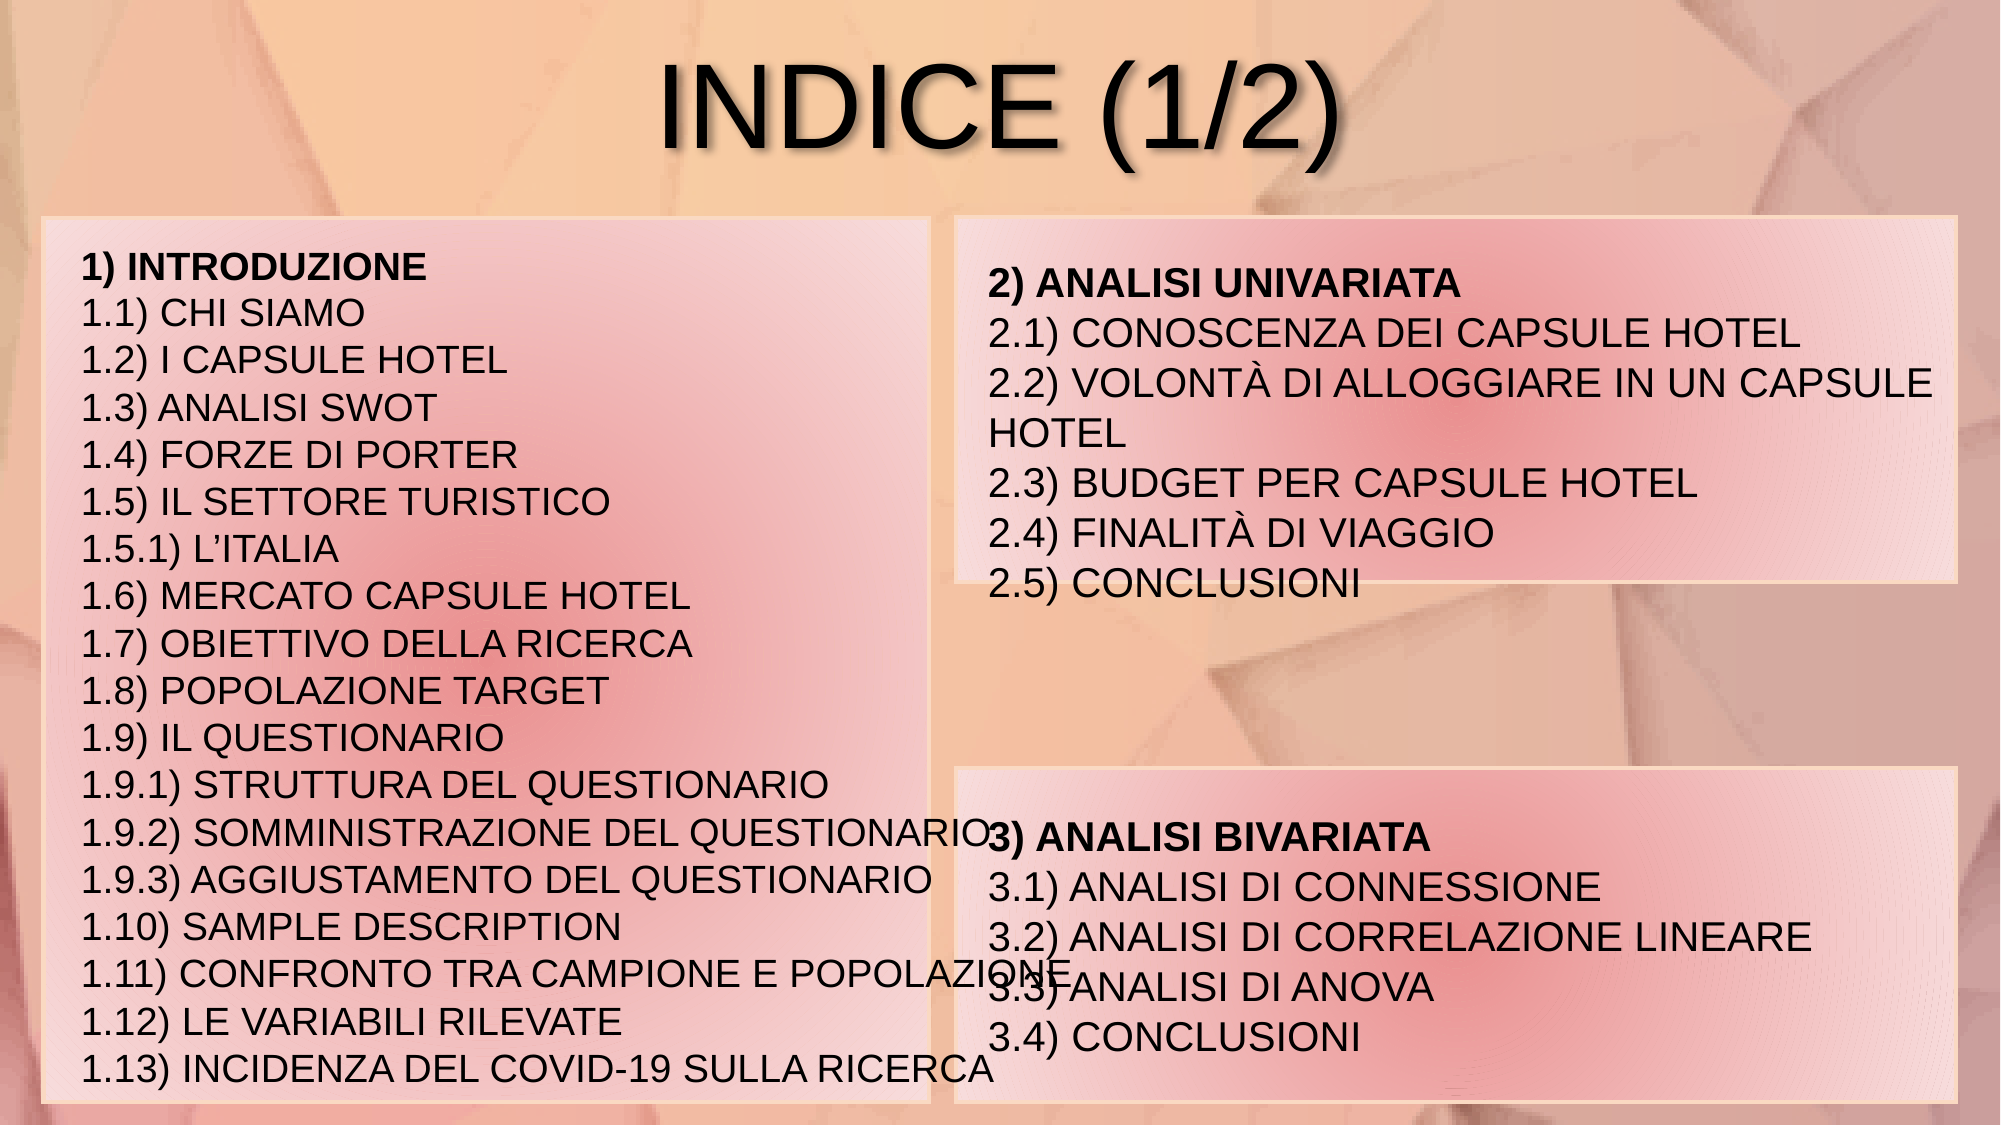

# INDICE (1/2)

1) INTRODUZIONE
1.1) CHI SIAMO
1.2) I CAPSULE HOTEL
1.3) ANALISI SWOT
1.4) FORZE DI PORTER
1.5) IL SETTORE TURISTICO
1.5.1) L’ITALIA
1.6) MERCATO CAPSULE HOTEL
1.7) OBIETTIVO DELLA RICERCA
1.8) POPOLAZIONE TARGET
1.9) IL QUESTIONARIO
1.9.1) STRUTTURA DEL QUESTIONARIO
1.9.2) SOMMINISTRAZIONE DEL QUESTIONARIO
1.9.3) AGGIUSTAMENTO DEL QUESTIONARIO
1.10) SAMPLE DESCRIPTION
1.11) CONFRONTO TRA CAMPIONE E POPOLAZIONE
1.12) LE VARIABILI RILEVATE
1.13) INCIDENZA DEL COVID-19 SULLA RICERCA
2) ANALISI UNIVARIATA
2.1) CONOSCENZA DEI CAPSULE HOTEL
2.2) VOLONTÀ DI ALLOGGIARE IN UN CAPSULE HOTEL
2.3) BUDGET PER CAPSULE HOTEL
2.4) FINALITÀ DI VIAGGIO
2.5) CONCLUSIONI

3) ANALISI BIVARIATA
3.1) ANALISI DI CONNESSIONE
3.2) ANALISI DI CORRELAZIONE LINEARE
3.3) ANALISI DI ANOVA
3.4) CONCLUSIONI